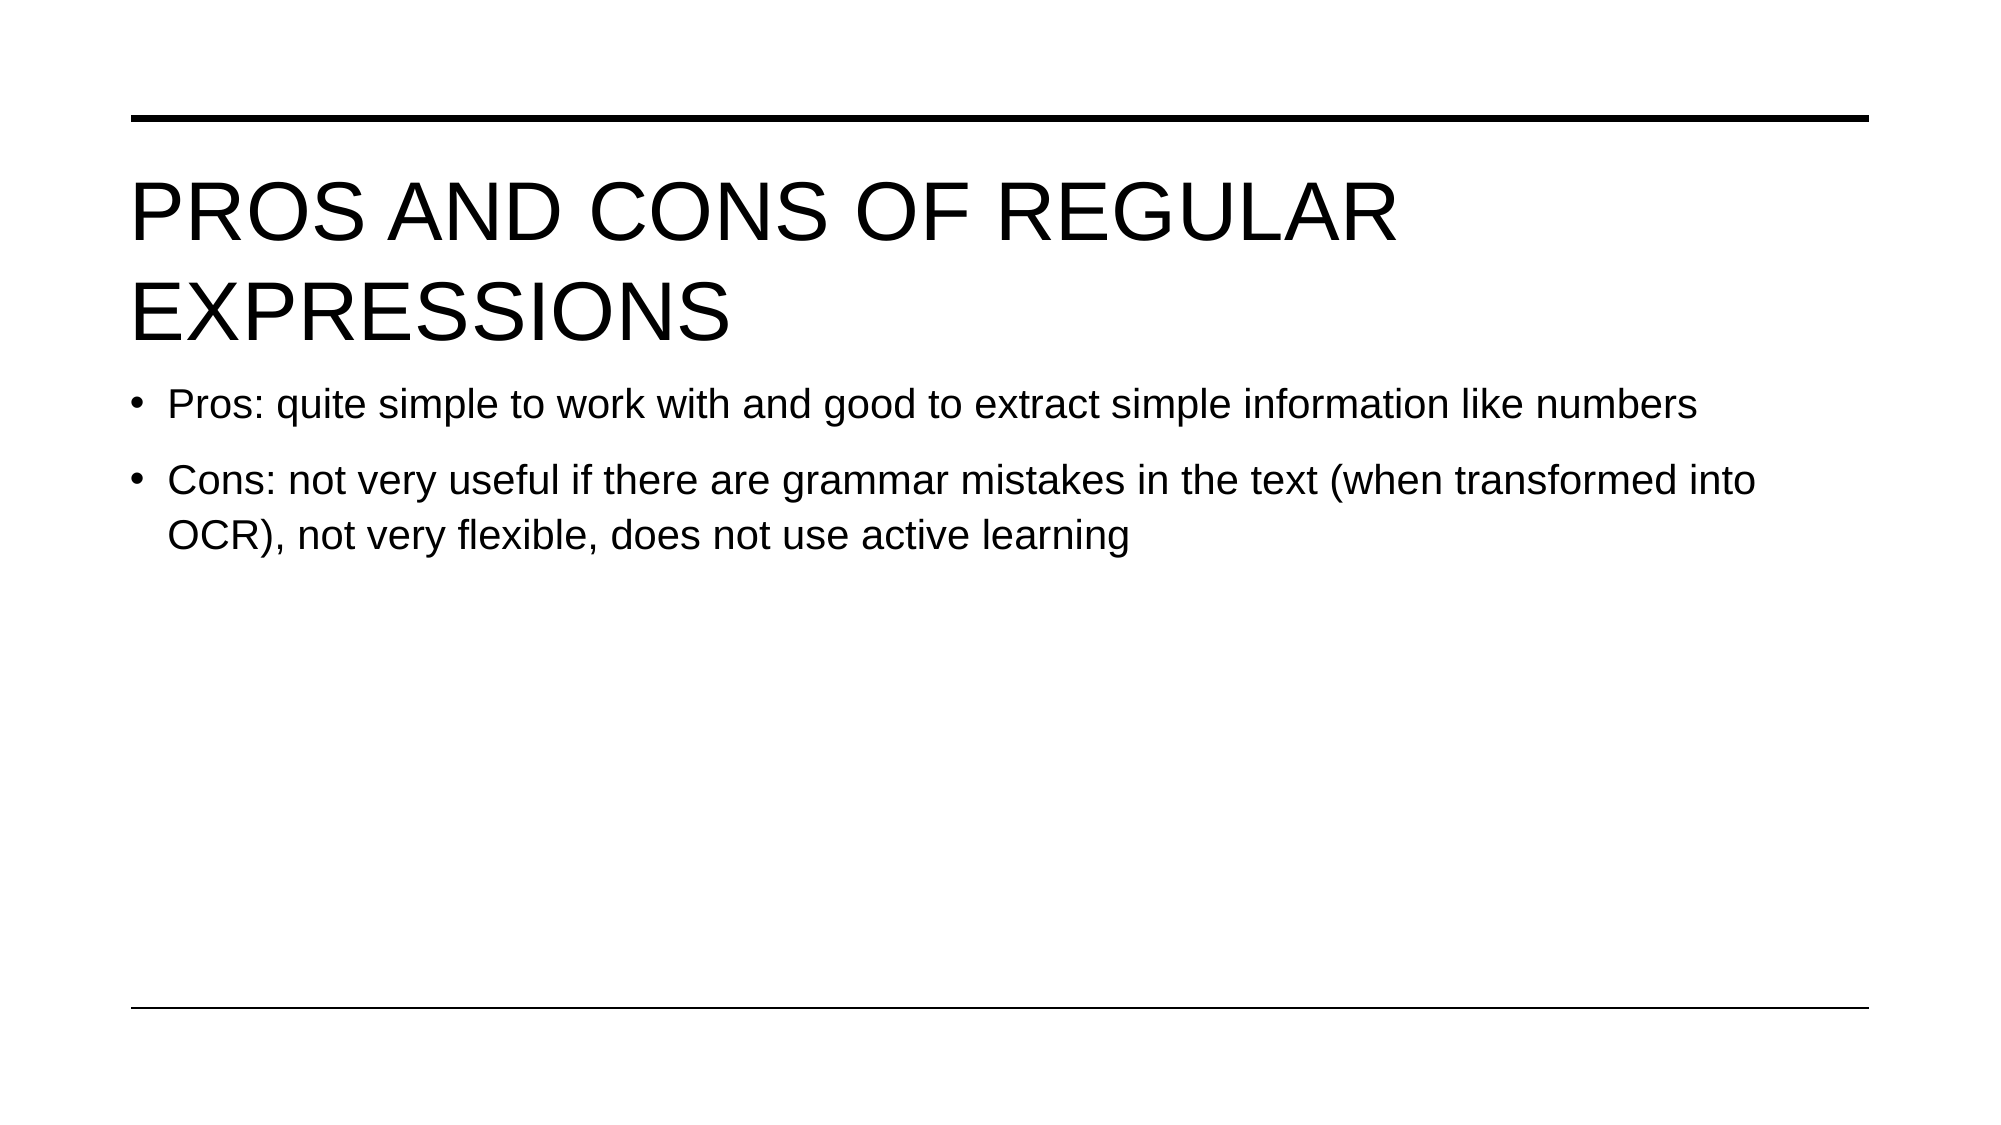

# PROS AND CONS OF REGULAR EXPRESSIONS
Pros: quite simple to work with and good to extract simple information like numbers
Cons: not very useful if there are grammar mistakes in the text (when transformed into OCR), not very flexible, does not use active learning